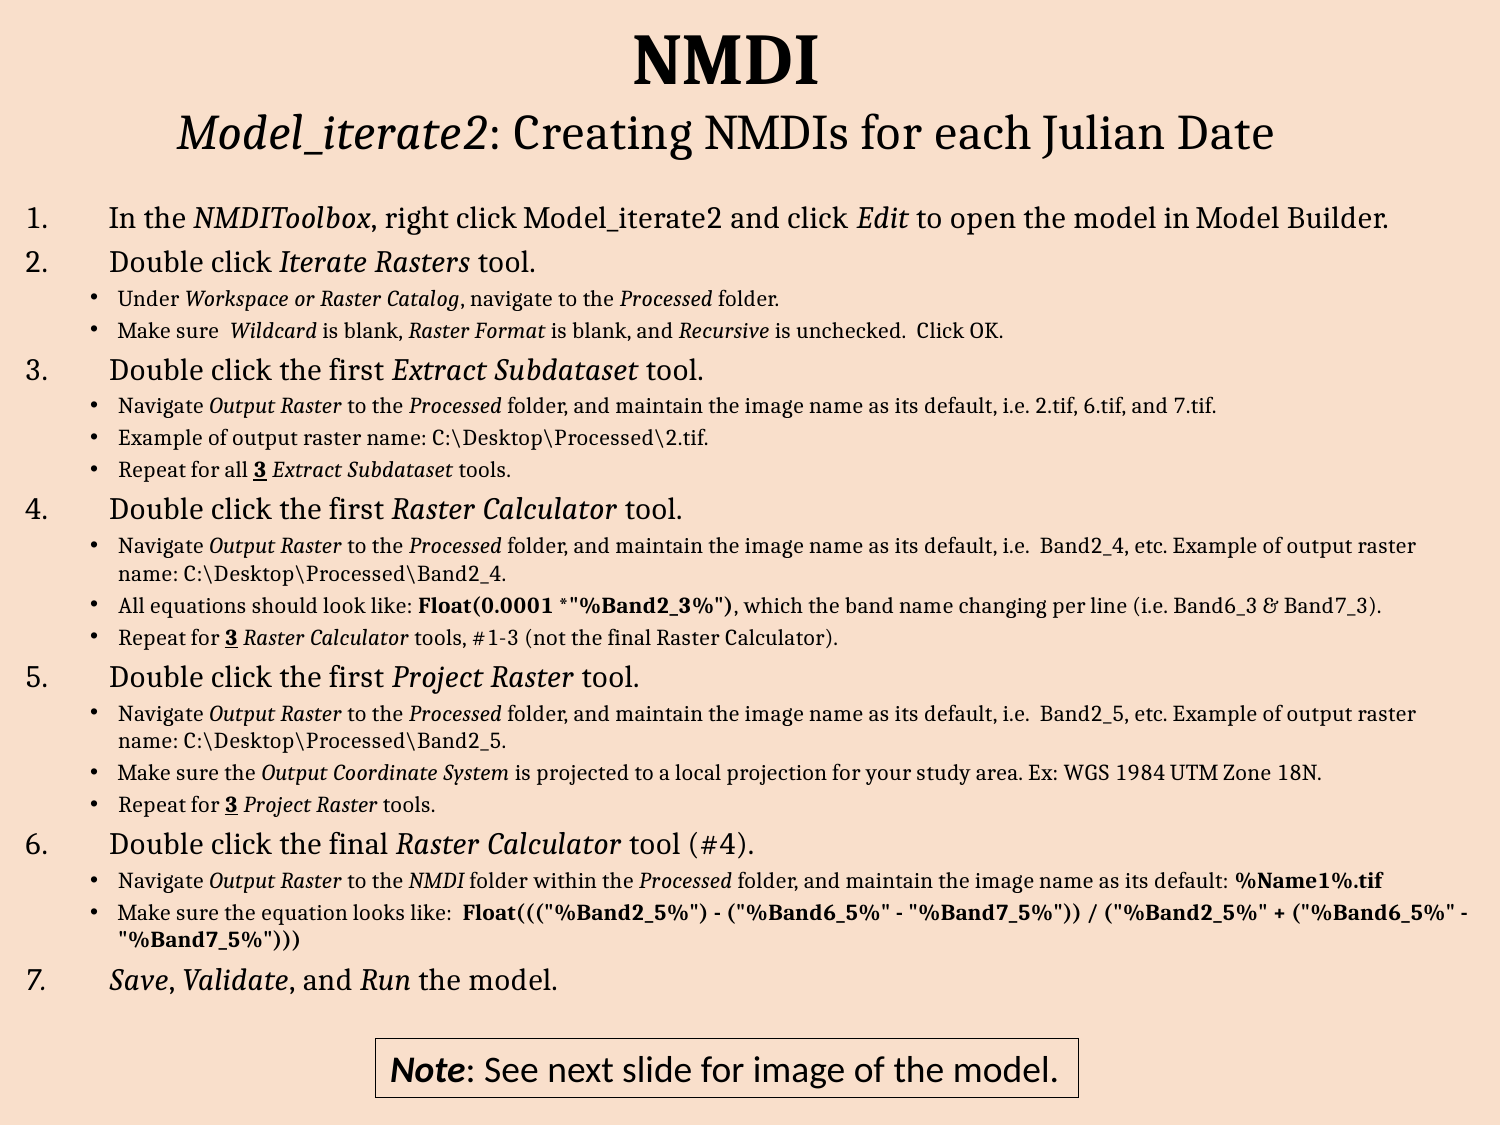

# NMDI Model_iterate2: Creating NMDIs for each Julian Date
In the NMDIToolbox, right click Model_iterate2 and click Edit to open the model in Model Builder.
Double click Iterate Rasters tool.
Under Workspace or Raster Catalog, navigate to the Processed folder.
Make sure  Wildcard is blank, Raster Format is blank, and Recursive is unchecked.  Click OK.
Double click the first Extract Subdataset tool.
Navigate Output Raster to the Processed folder, and maintain the image name as its default, i.e. 2.tif, 6.tif, and 7.tif.
Example of output raster name: C:\Desktop\Processed\2.tif.
Repeat for all 3 Extract Subdataset tools.
Double click the first Raster Calculator tool.
Navigate Output Raster to the Processed folder, and maintain the image name as its default, i.e.  Band2_4, etc. Example of output raster name: C:\Desktop\Processed\Band2_4.
All equations should look like: Float(0.0001 *"%Band2_3%"), which the band name changing per line (i.e. Band6_3 & Band7_3).
Repeat for 3 Raster Calculator tools, #1-3 (not the final Raster Calculator).
Double click the first Project Raster tool.
Navigate Output Raster to the Processed folder, and maintain the image name as its default, i.e.  Band2_5, etc. Example of output raster name: C:\Desktop\Processed\Band2_5.
Make sure the Output Coordinate System is projected to a local projection for your study area. Ex: WGS 1984 UTM Zone 18N.
Repeat for 3 Project Raster tools.
Double click the final Raster Calculator tool (#4).
Navigate Output Raster to the NMDI folder within the Processed folder, and maintain the image name as its default: %Name1%.tif
Make sure the equation looks like:  Float((("%Band2_5%") - ("%Band6_5%" - "%Band7_5%")) / ("%Band2_5%" + ("%Band6_5%" - "%Band7_5%")))
Save, Validate, and Run the model.
Note: See next slide for image of the model.